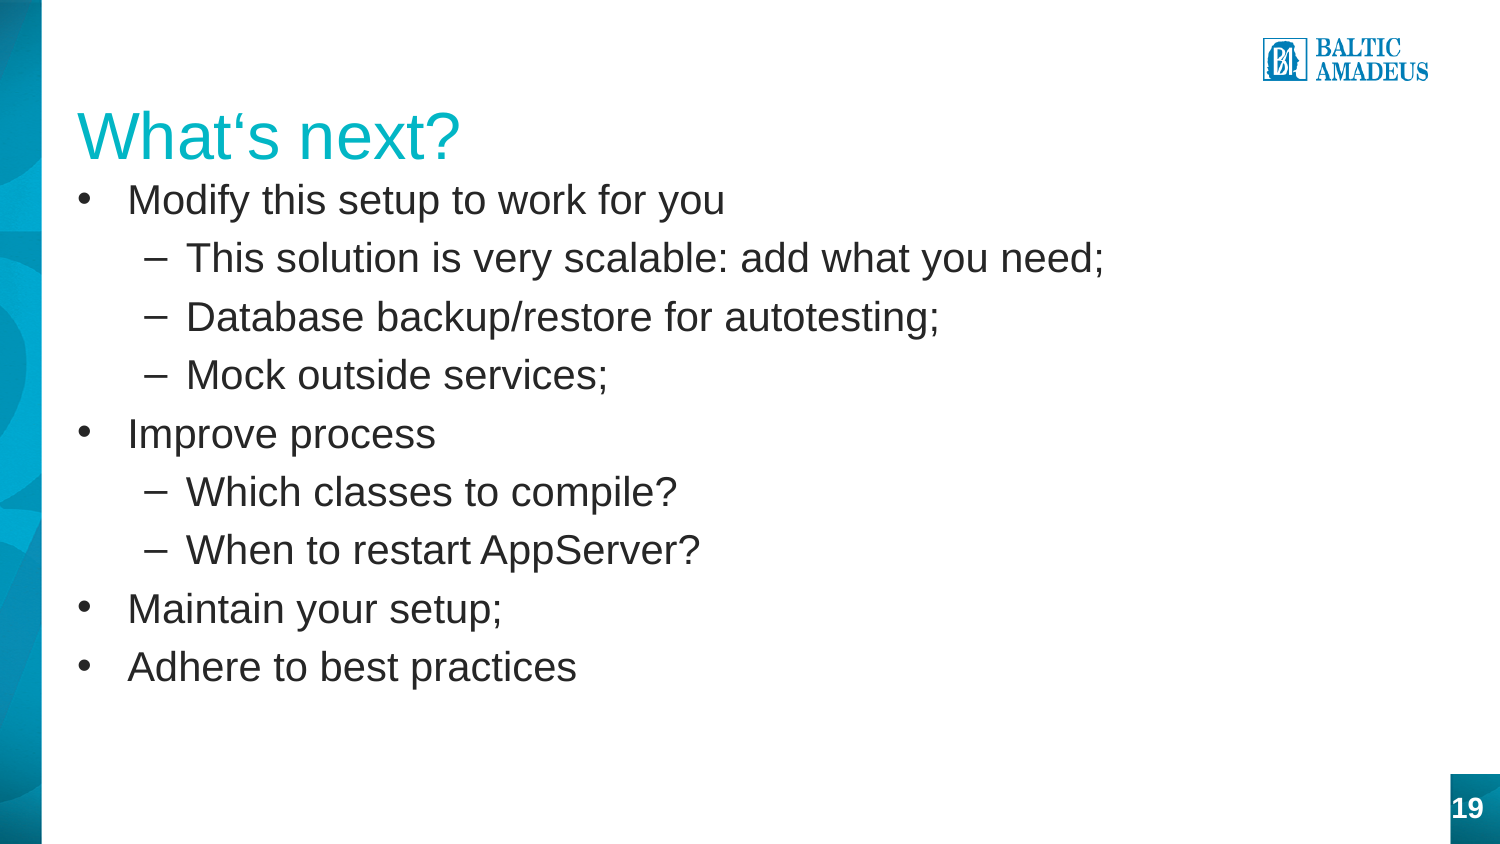

# What‘s next?
Modify this setup to work for you
This solution is very scalable: add what you need;
Database backup/restore for autotesting;
Mock outside services;
Improve process
Which classes to compile?
When to restart AppServer?
Maintain your setup;
Adhere to best practices

19